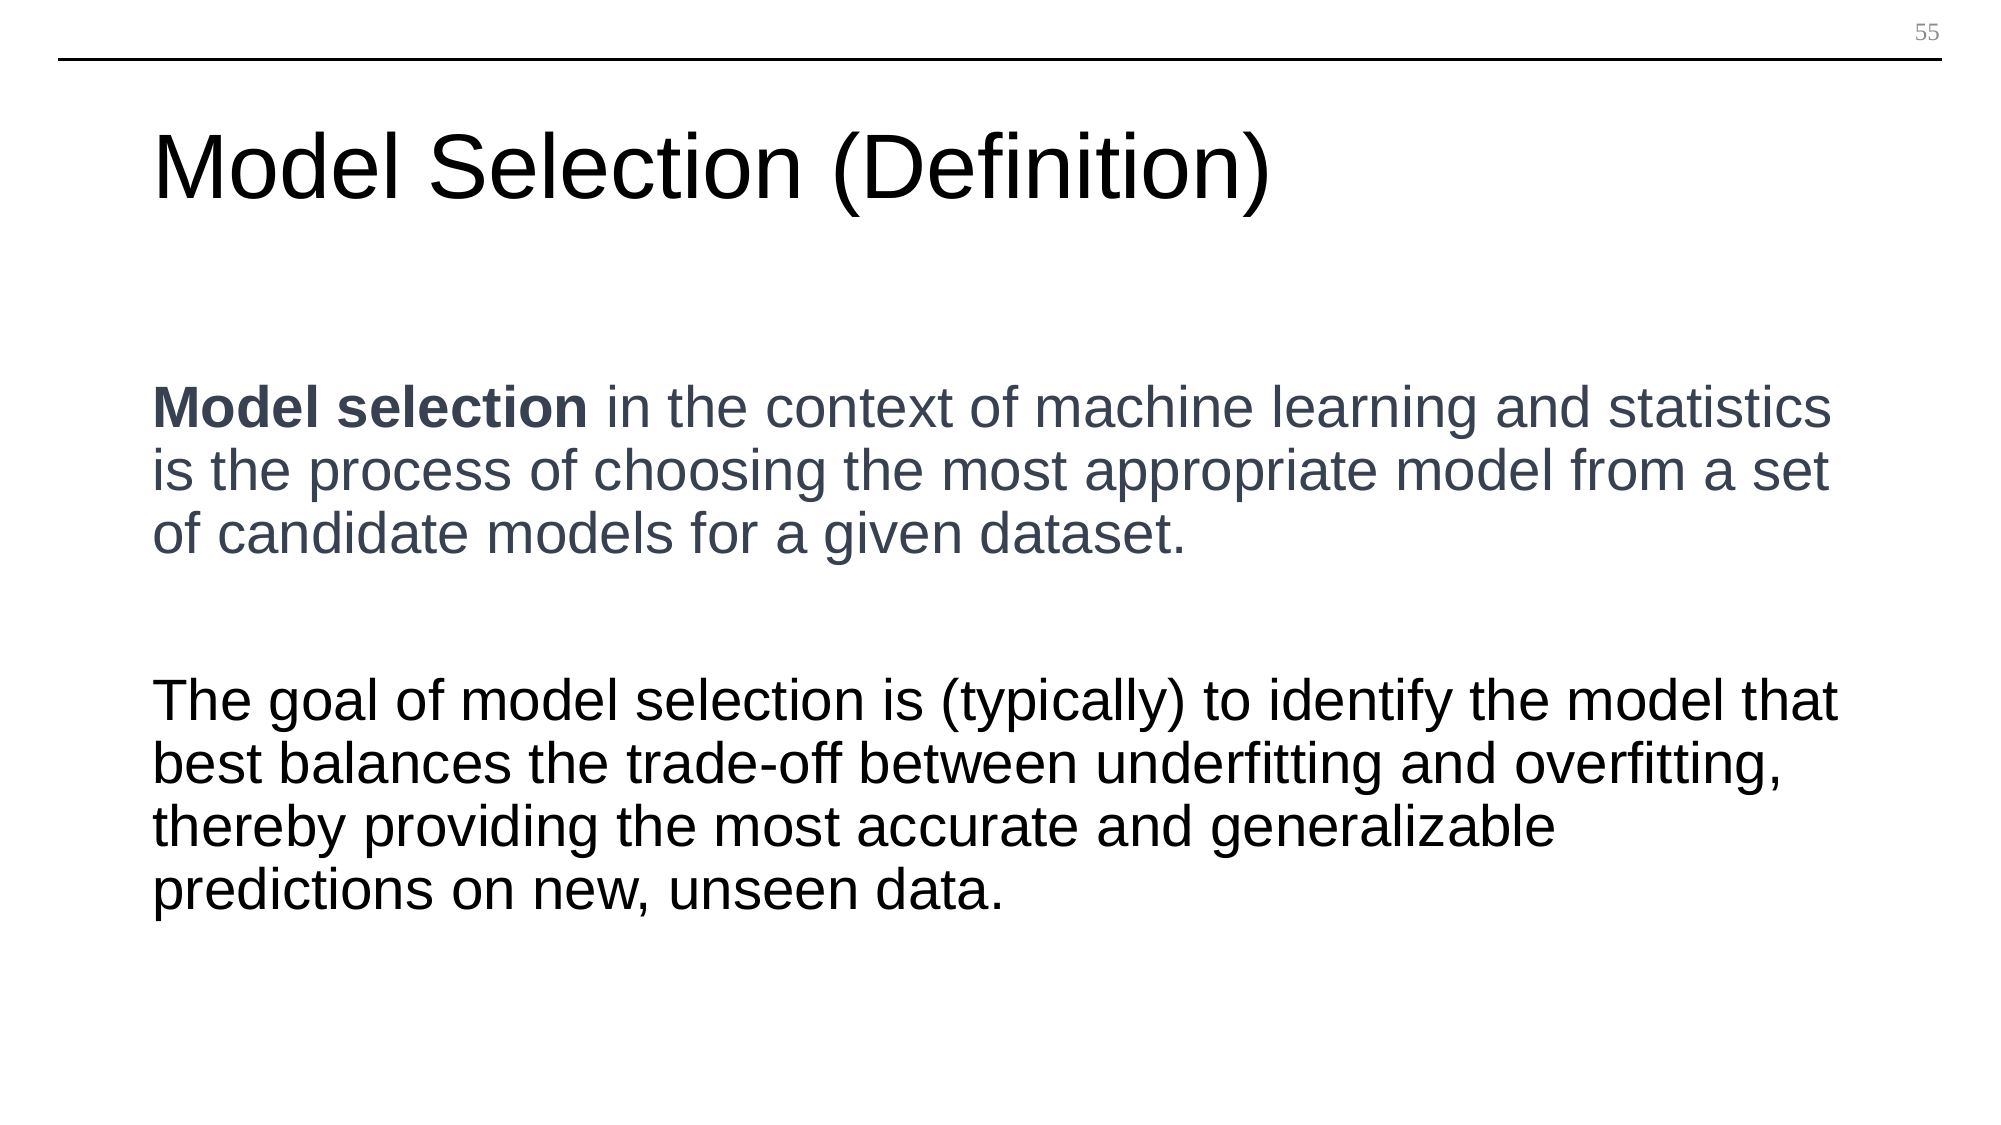

# Model Selection (Definition)
Model selection in the context of machine learning and statistics is the process of choosing the most appropriate model from a set of candidate models for a given dataset.

The goal of model selection is (typically) to identify the model that best balances the trade-off between underfitting and overfitting, thereby providing the most accurate and generalizable predictions on new, unseen data.